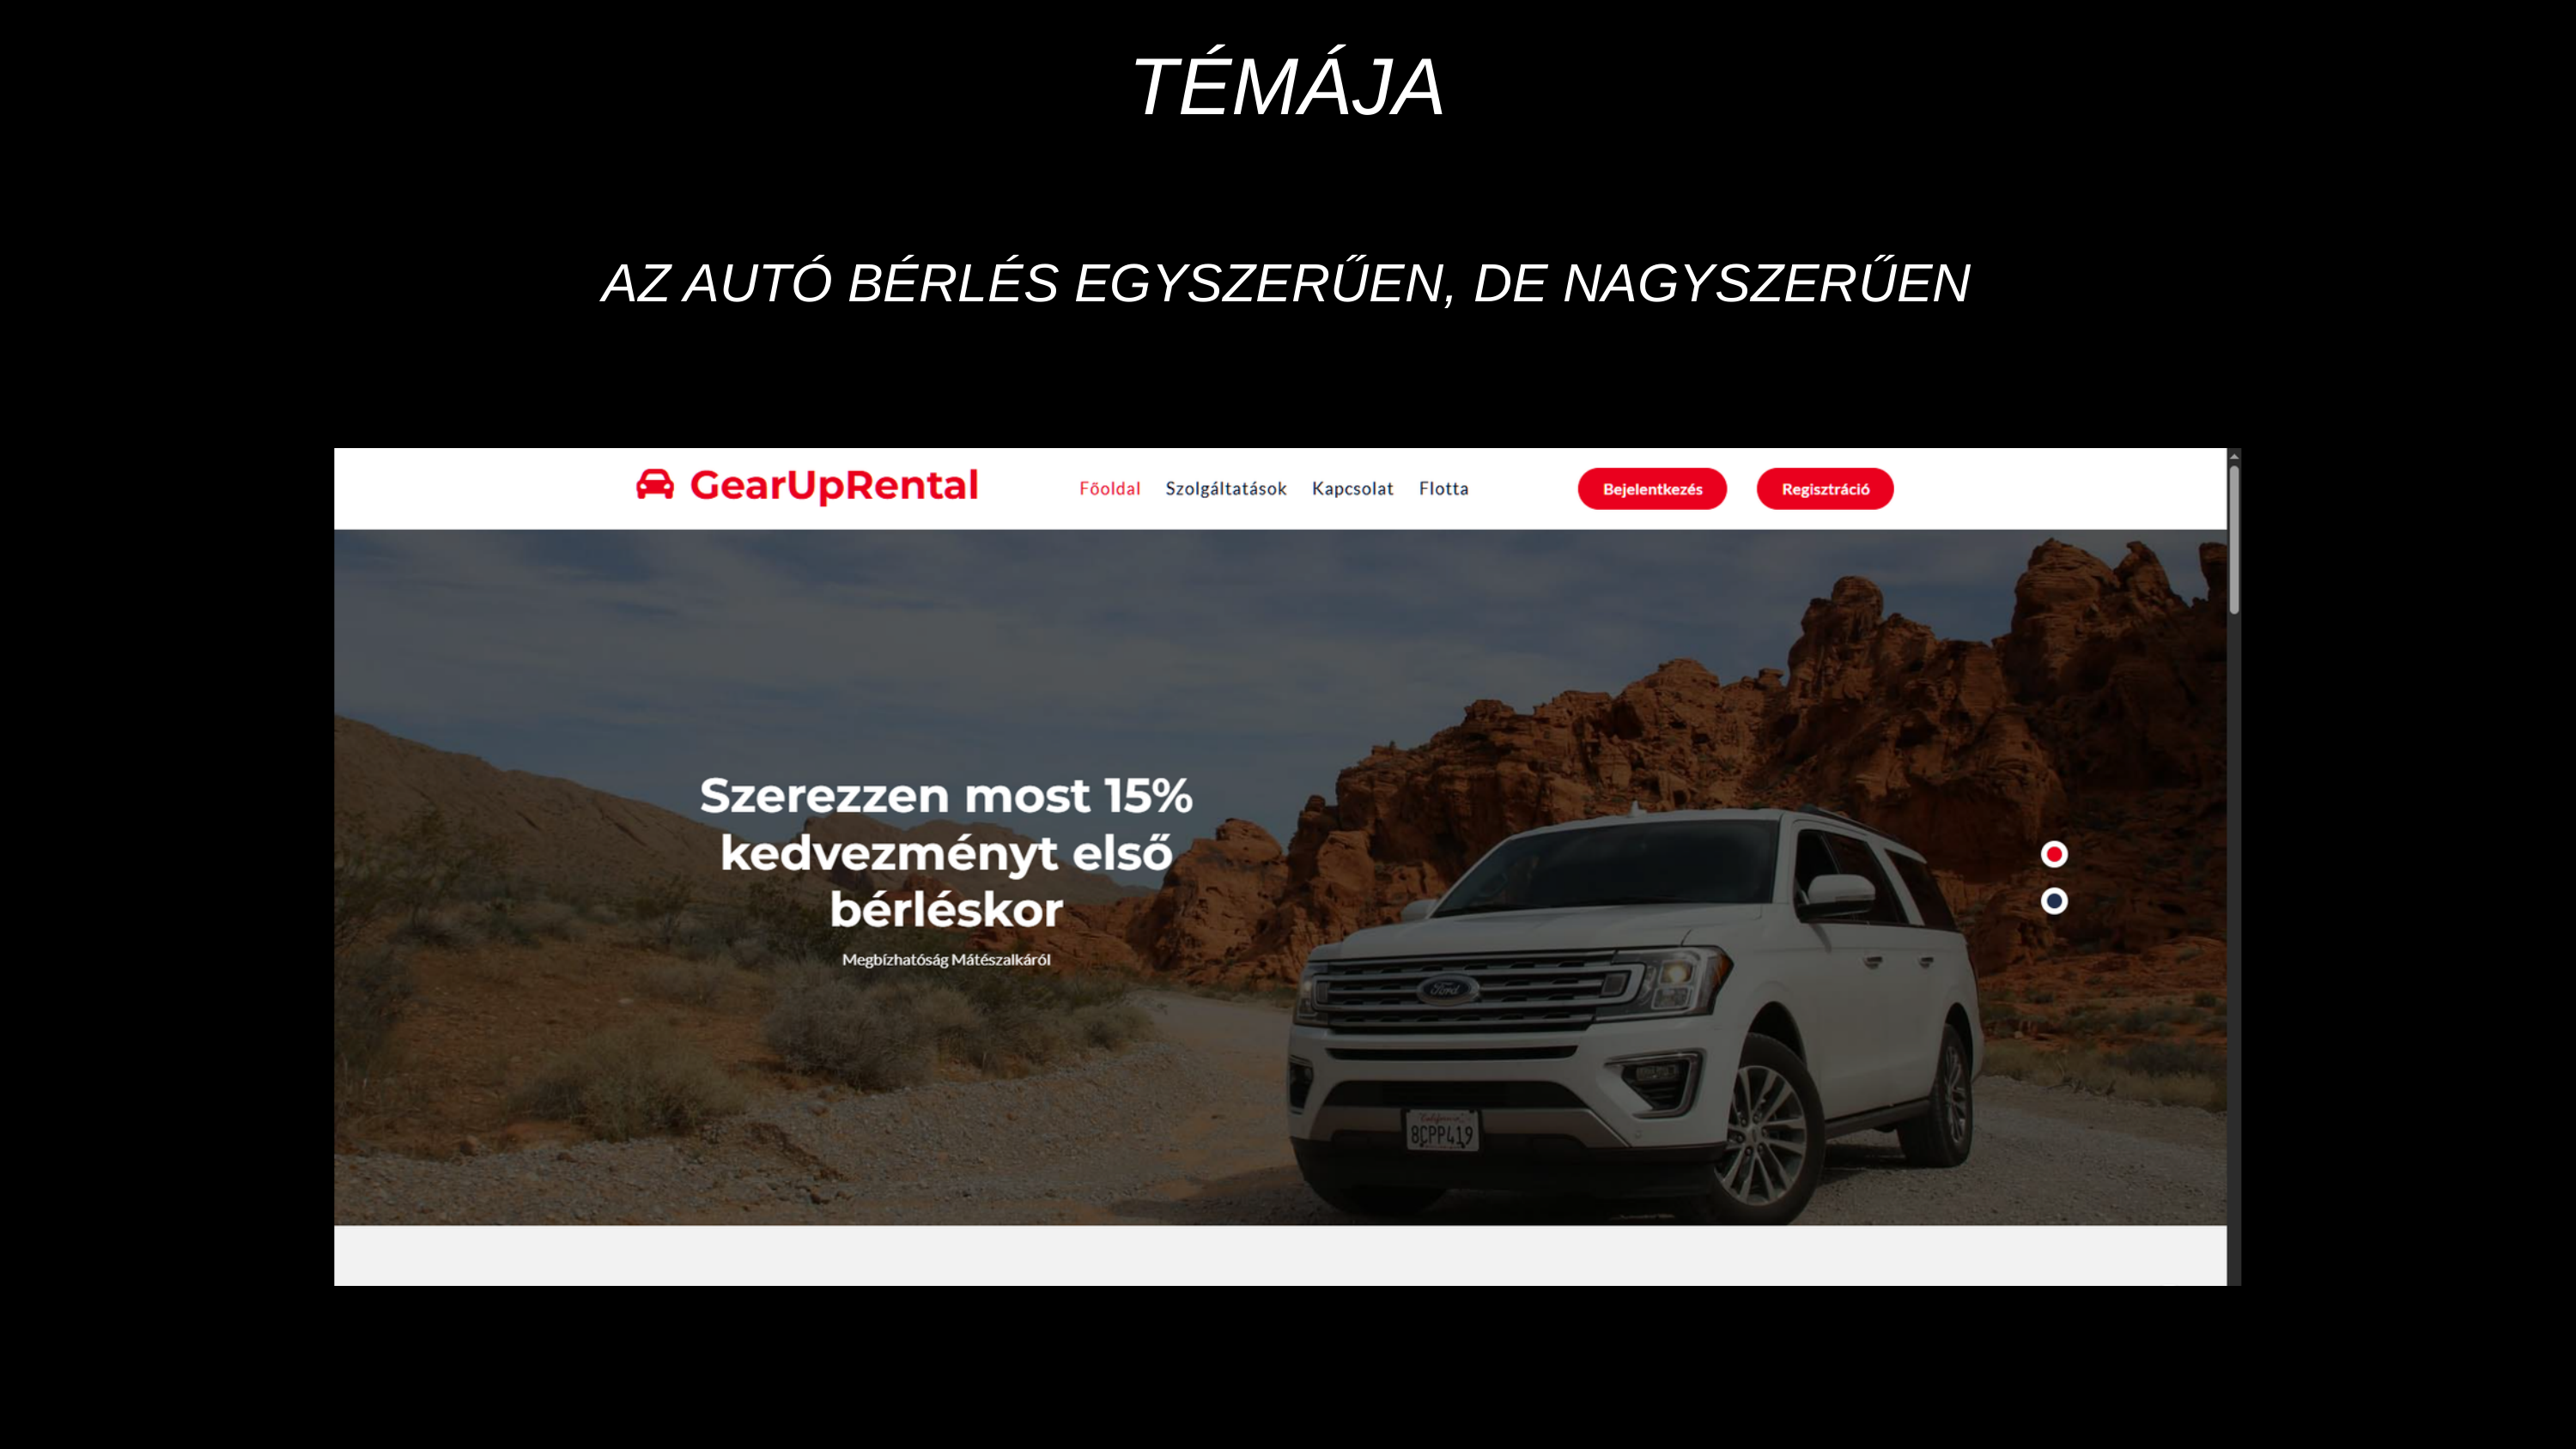

TÉMÁJA

AZ AUTÓ BÉRLÉS EGYSZERŰEN, DE NAGYSZERŰEN